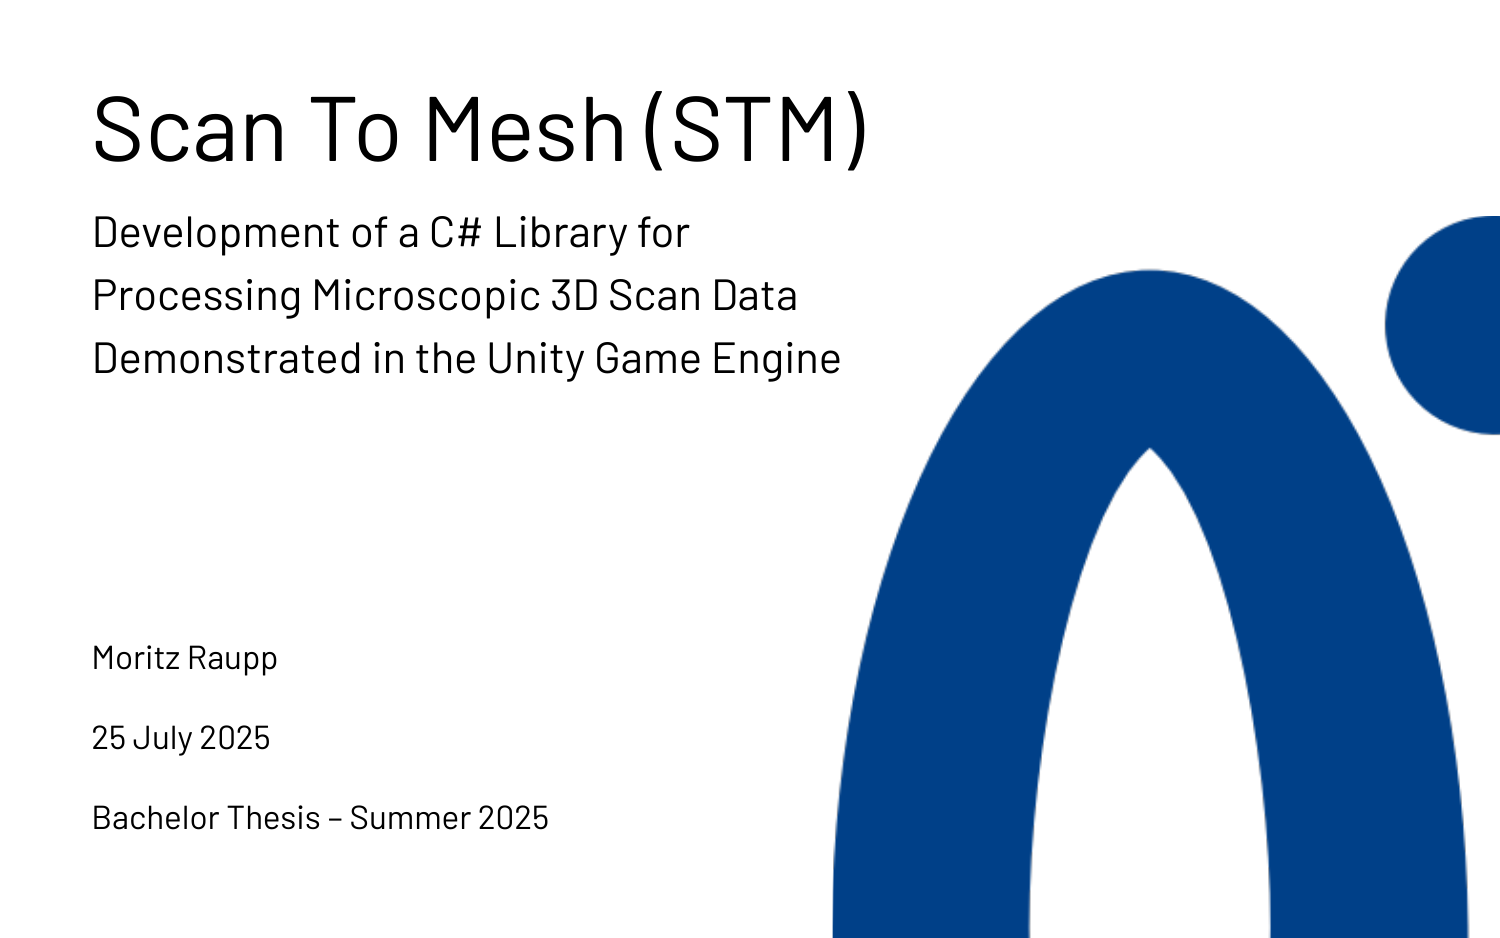

# Scan To Mesh (STM)
Development of a C# Library for
Processing Microscopic 3D Scan Data
Demonstrated in the Unity Game Engine